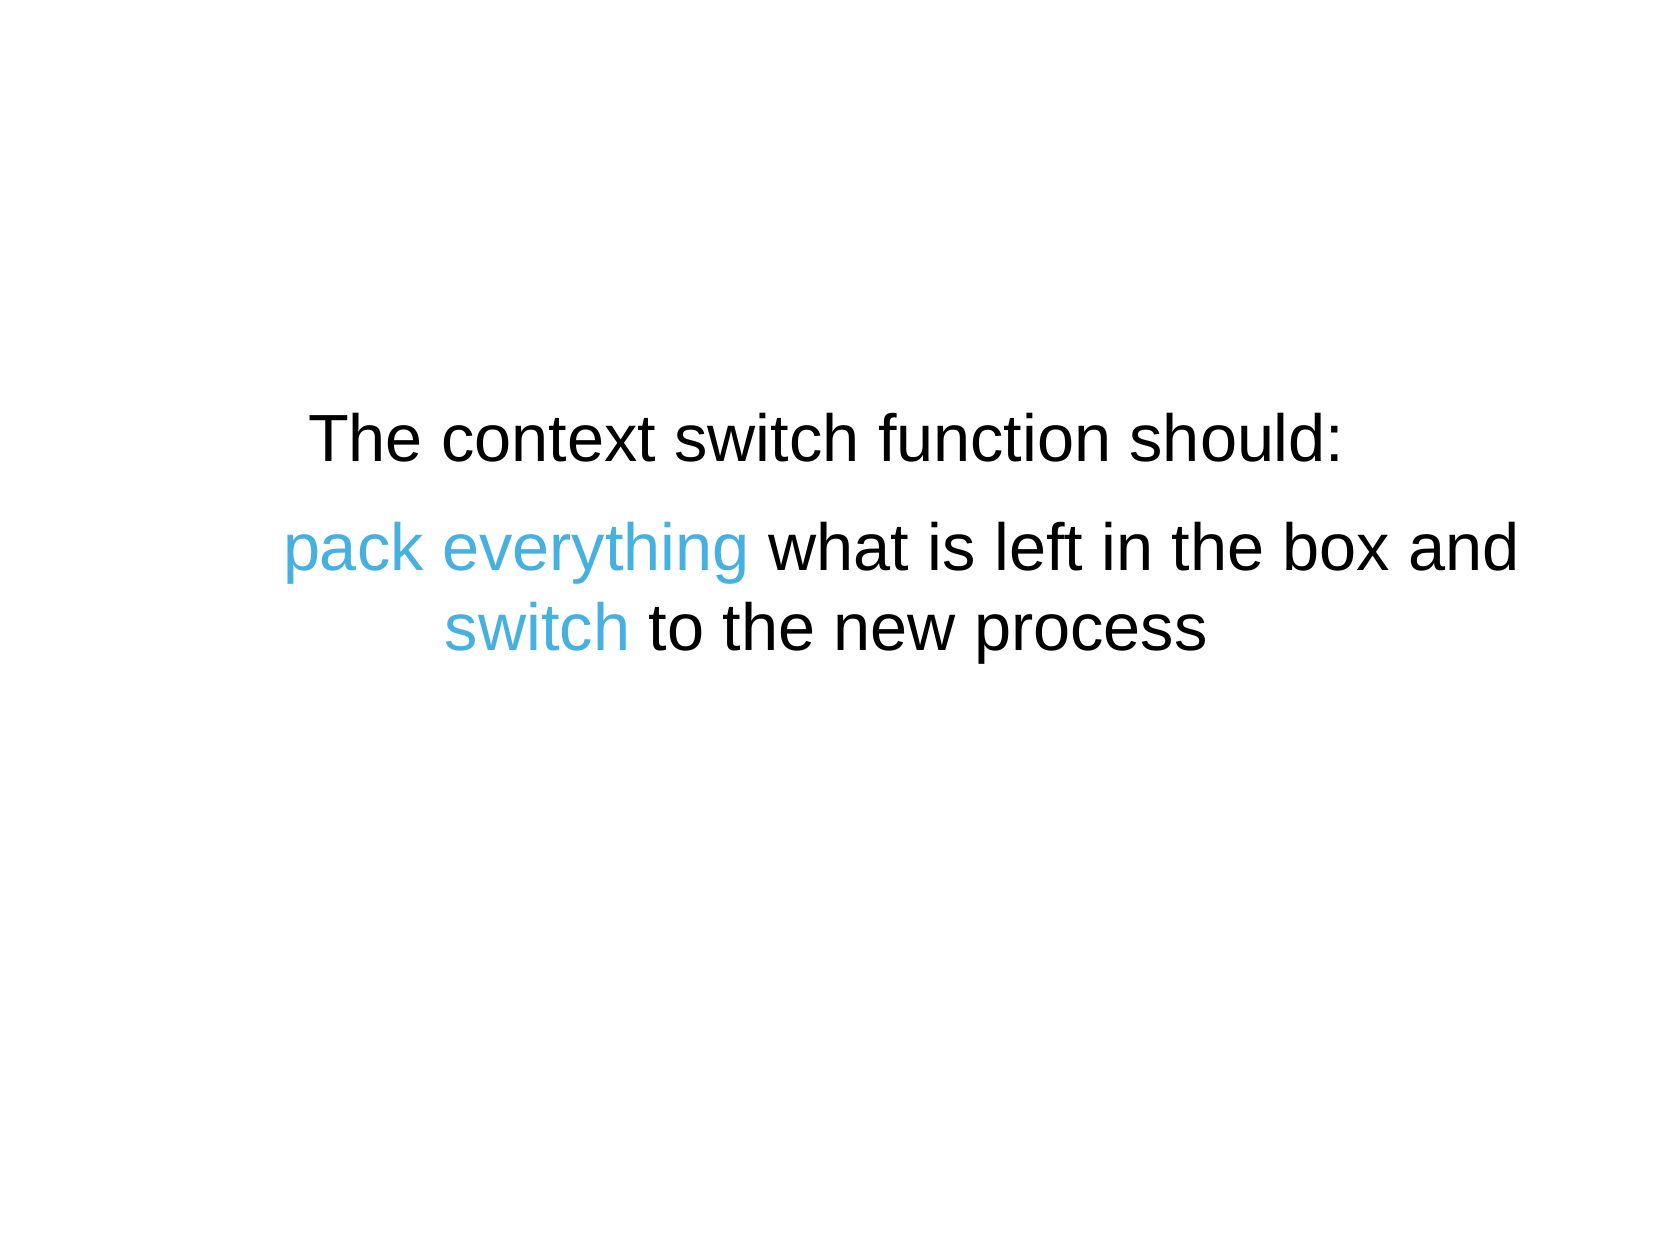

The context switch function should:
	pack everything what is left in the box and switch to the new process